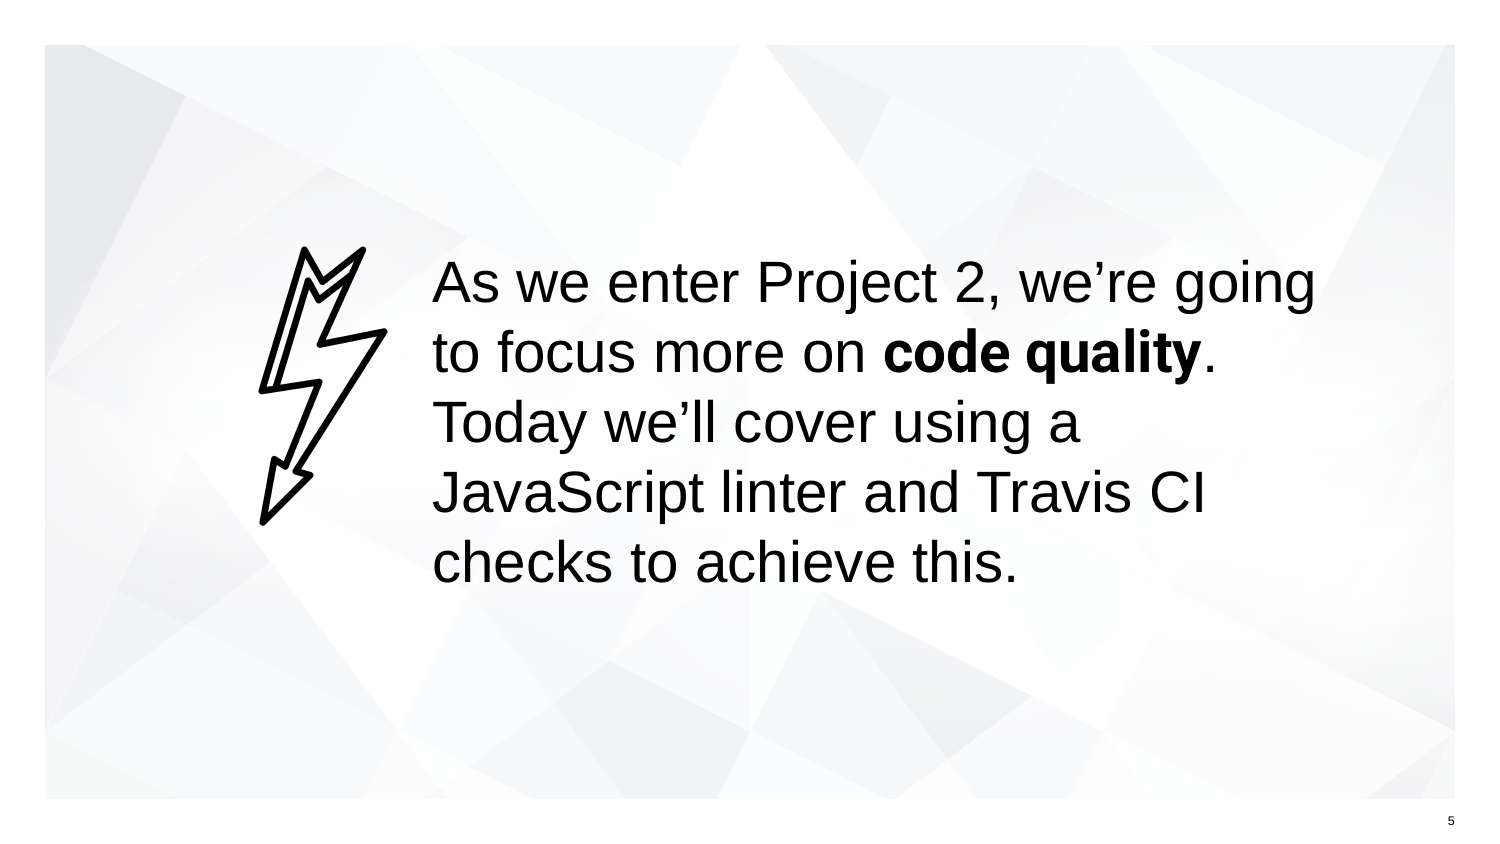

# As we enter Project 2, we’re going to focus more on code quality. Today we’ll cover using a JavaScript linter and Travis CI checks to achieve this.

5